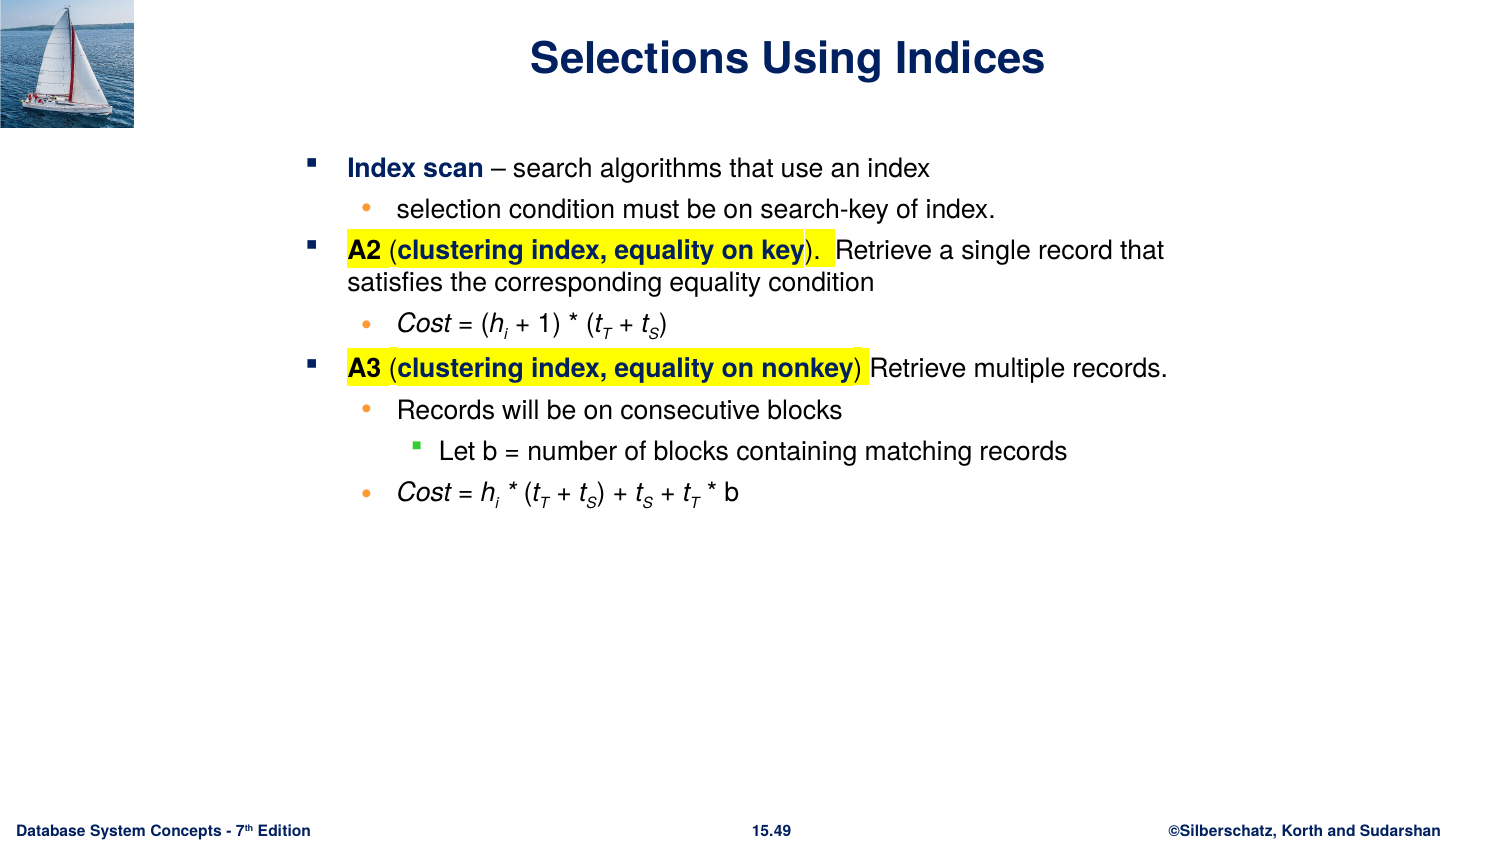

# Selections Using Indices
Index scan – search algorithms that use an index
selection condition must be on search-key of index.
A2 (clustering index, equality on key).  Retrieve a single record that satisfies the corresponding equality condition
Cost = (hi + 1) * (tT + tS)
A3 (clustering index, equality on nonkey) Retrieve multiple records.
Records will be on consecutive blocks
Let b = number of blocks containing matching records
Cost = hi * (tT + tS) + tS + tT * b